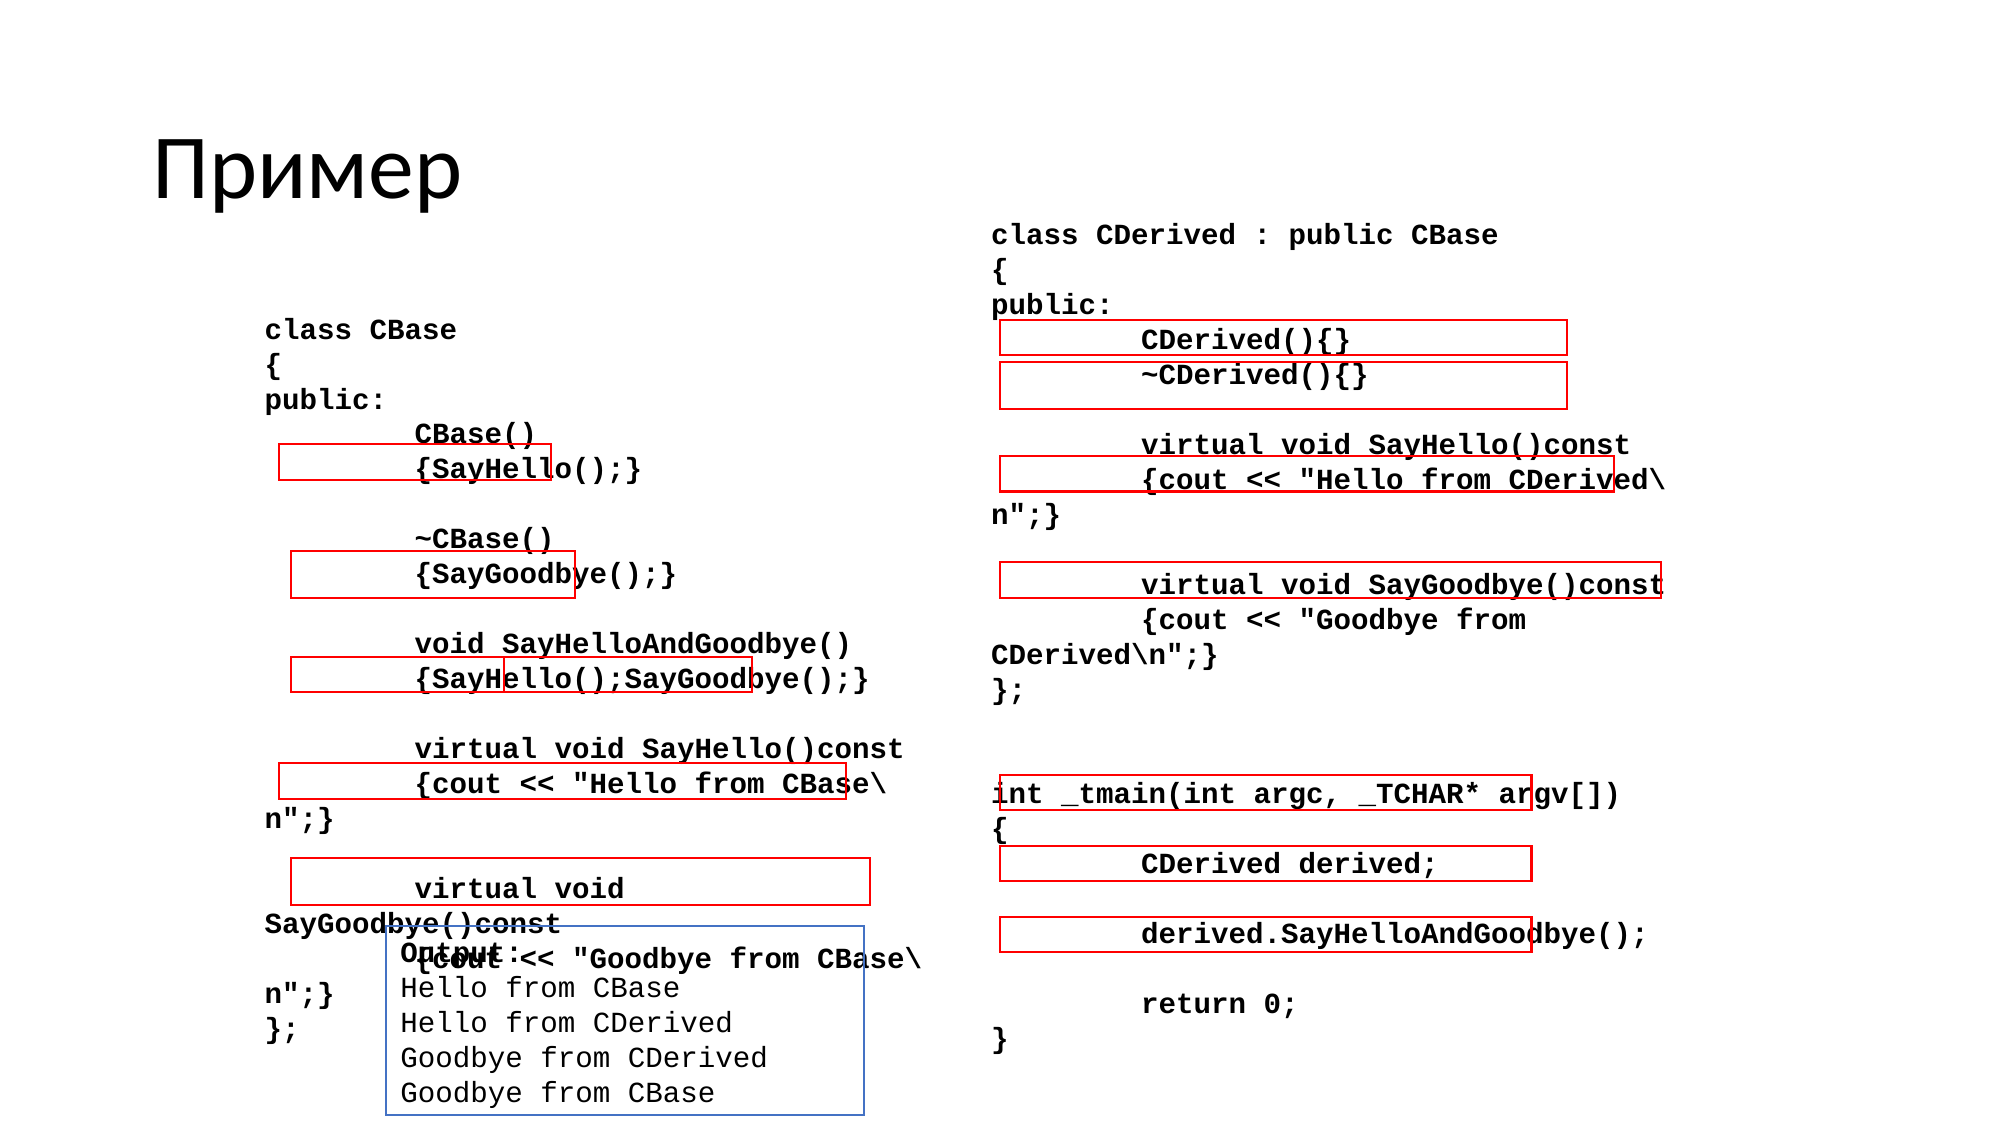

# Пример
class CDerived : public CBase
{
public:
	CDerived(){}
	~CDerived(){}

	virtual void SayHello()const
	{cout << "Hello from CDerived\n";}

	virtual void SayGoodbye()const
	{cout << "Goodbye from CDerived\n";}
};

int _tmain(int argc, _TCHAR* argv[])
{
	CDerived derived;

	derived.SayHelloAndGoodbye();

	return 0;
}
class CBase
{
public:
	CBase()
	{SayHello();}

	~CBase()
	{SayGoodbye();}

	void SayHelloAndGoodbye()
	{SayHello();SayGoodbye();}

	virtual void SayHello()const
	{cout << "Hello from CBase\n";}

	virtual void SayGoodbye()const
	{cout << "Goodbye from CBase\n";}
};

Output:
Hello from CBase
Hello from CDerived
Goodbye from CDerived
Goodbye from CBase